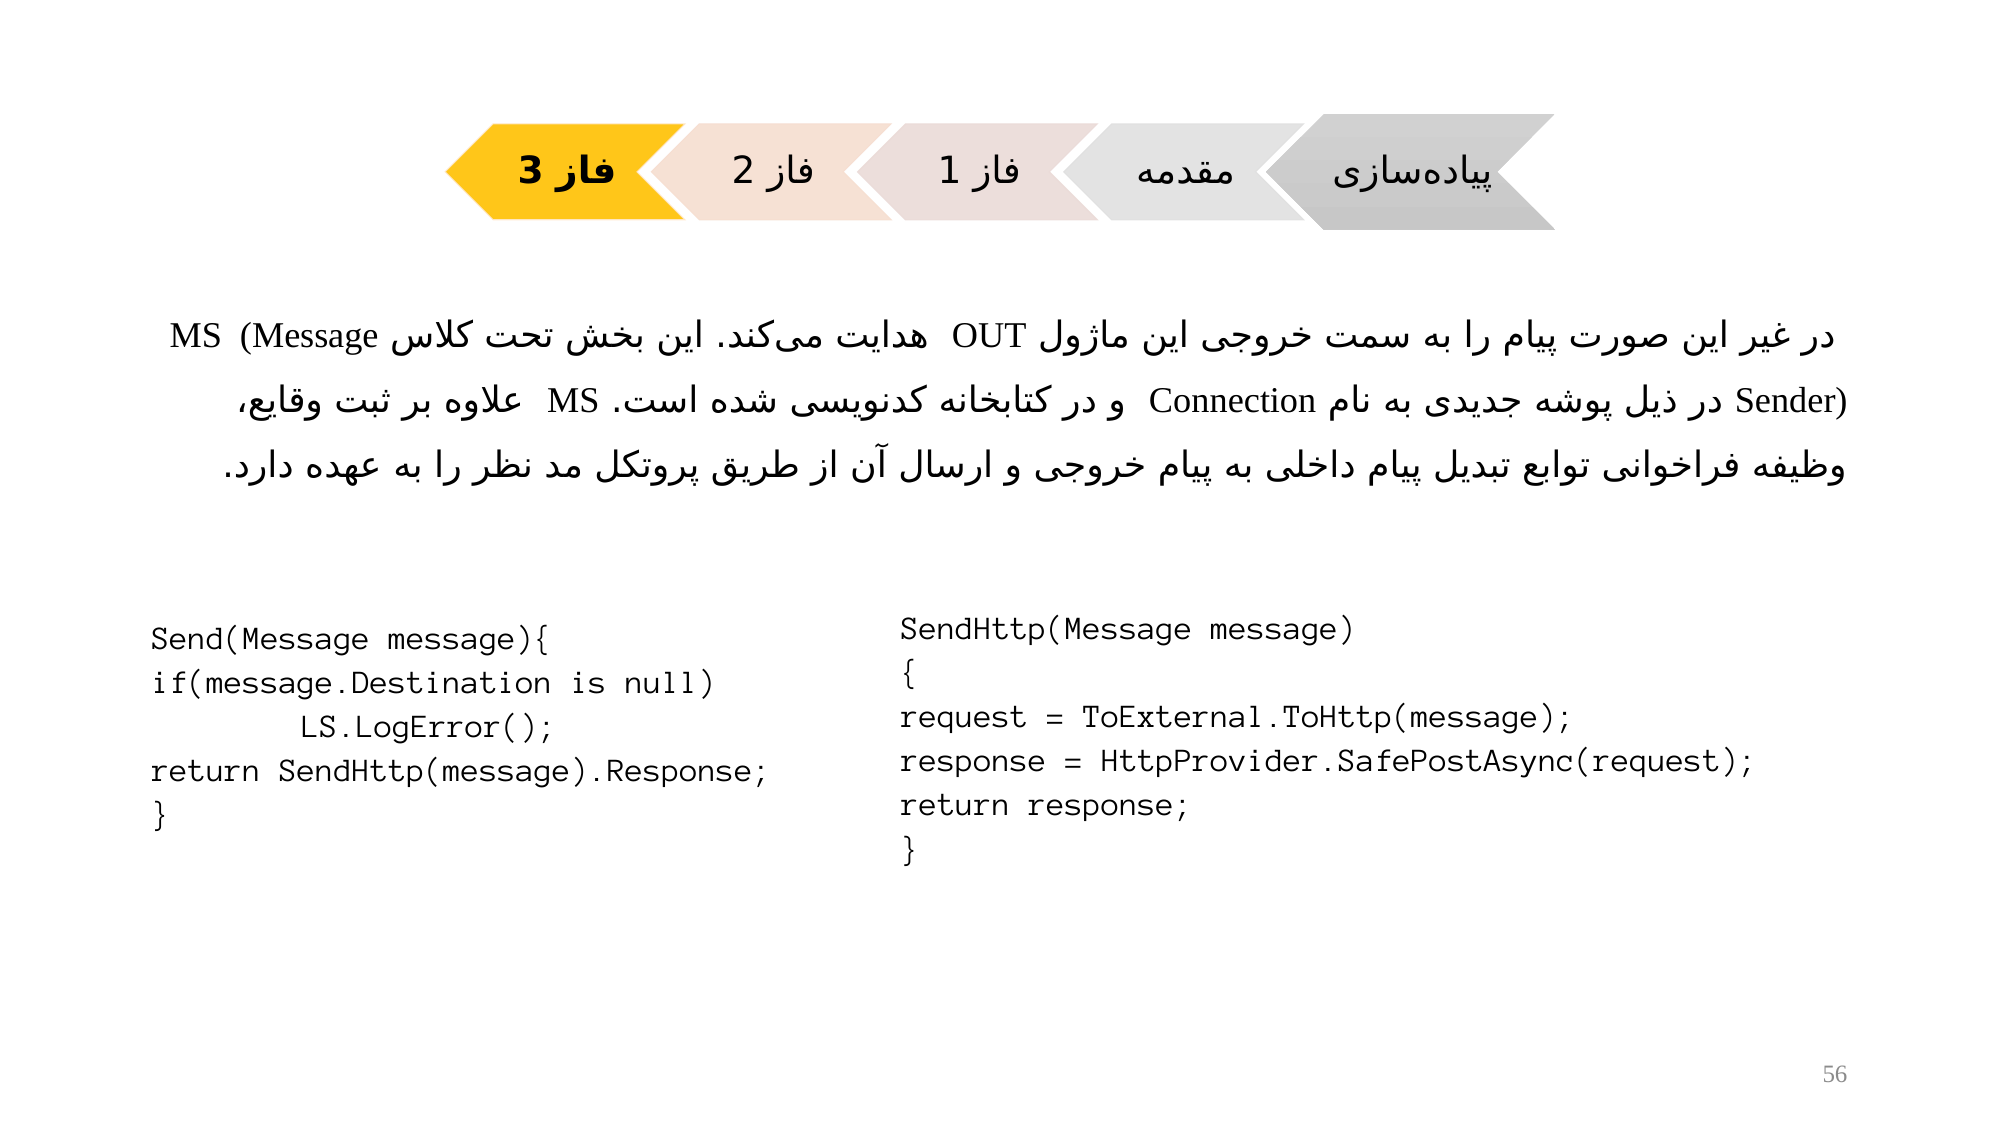

پیاده‌سازی
مقدمه
فاز 1
فاز 2
فاز 3
 در غیر این صورت پیام را به سمت خروجی این ماژول OUT  هدایت می‌کند. این بخش تحت کلاس MS  (Message Sender) در ذیل پوشه جدیدی به نام Connection  و در کتابخانه کدنویسی شده است. MS  علاوه بر ثبت وقایع، وظیفه فراخوانی توابع تبدیل پیام داخلی به پیام خروجی و ارسال آن از طریق پروتکل مد نظر را به عهده دارد.
SendHttp(Message message)
{
request = ToExternal.ToHttp(message);
response = HttpProvider.SafePostAsync(request);
return response;
}
Send(Message message){
if(message.Destination is null)
	LS.LogError();
return SendHttp(message).Response;
}
56